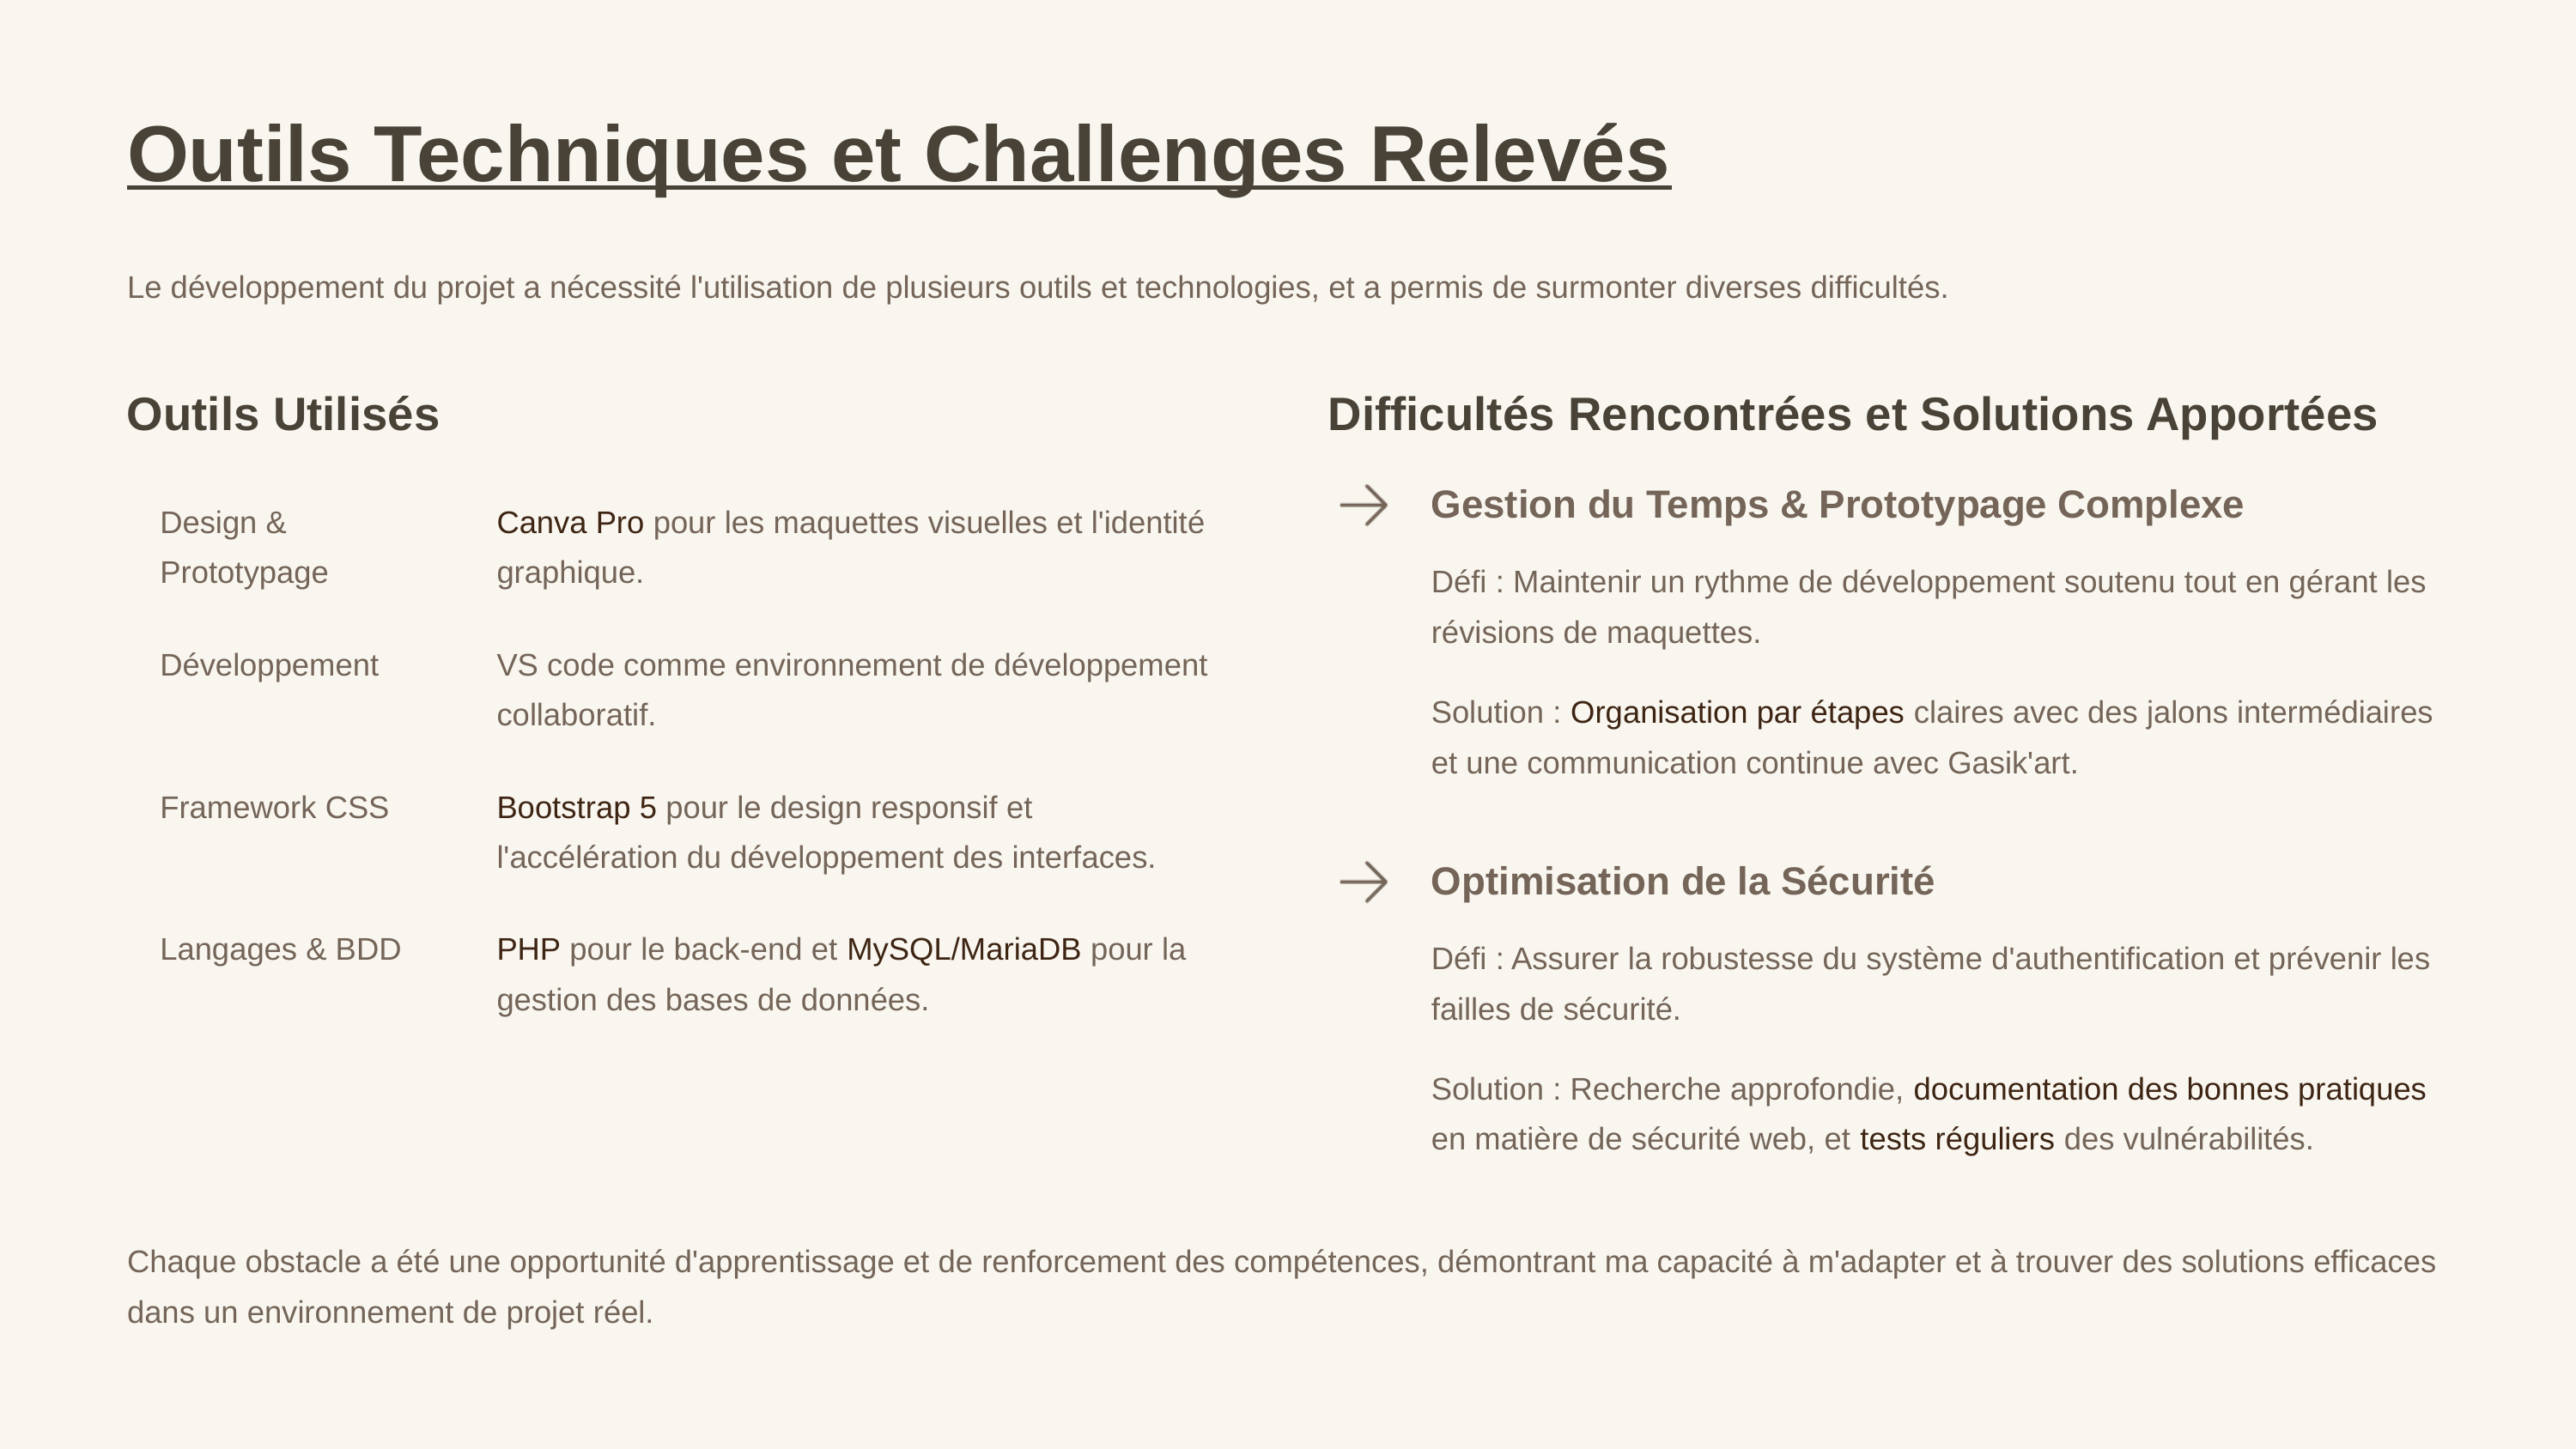

Outils Techniques et Challenges Relevés
Le développement du projet a nécessité l'utilisation de plusieurs outils et technologies, et a permis de surmonter diverses difficultés.
Outils Utilisés
Difficultés Rencontrées et Solutions Apportées

Gestion du Temps & Prototypage Complexe

Design & Prototypage
Canva Pro pour les maquettes visuelles et l'identité graphique.
Défi : Maintenir un rythme de développement soutenu tout en gérant les révisions de maquettes.

Développement
VS code comme environnement de développement collaboratif.
Solution : Organisation par étapes claires avec des jalons intermédiaires et une communication continue avec Gasik'art.

Framework CSS
Bootstrap 5 pour le design responsif et l'accélération du développement des interfaces.

Optimisation de la Sécurité

Langages & BDD
PHP pour le back-end et MySQL/MariaDB pour la gestion des bases de données.
Défi : Assurer la robustesse du système d'authentification et prévenir les failles de sécurité.
Solution : Recherche approfondie, documentation des bonnes pratiques en matière de sécurité web, et tests réguliers des vulnérabilités.
Chaque obstacle a été une opportunité d'apprentissage et de renforcement des compétences, démontrant ma capacité à m'adapter et à trouver des solutions efficaces dans un environnement de projet réel.